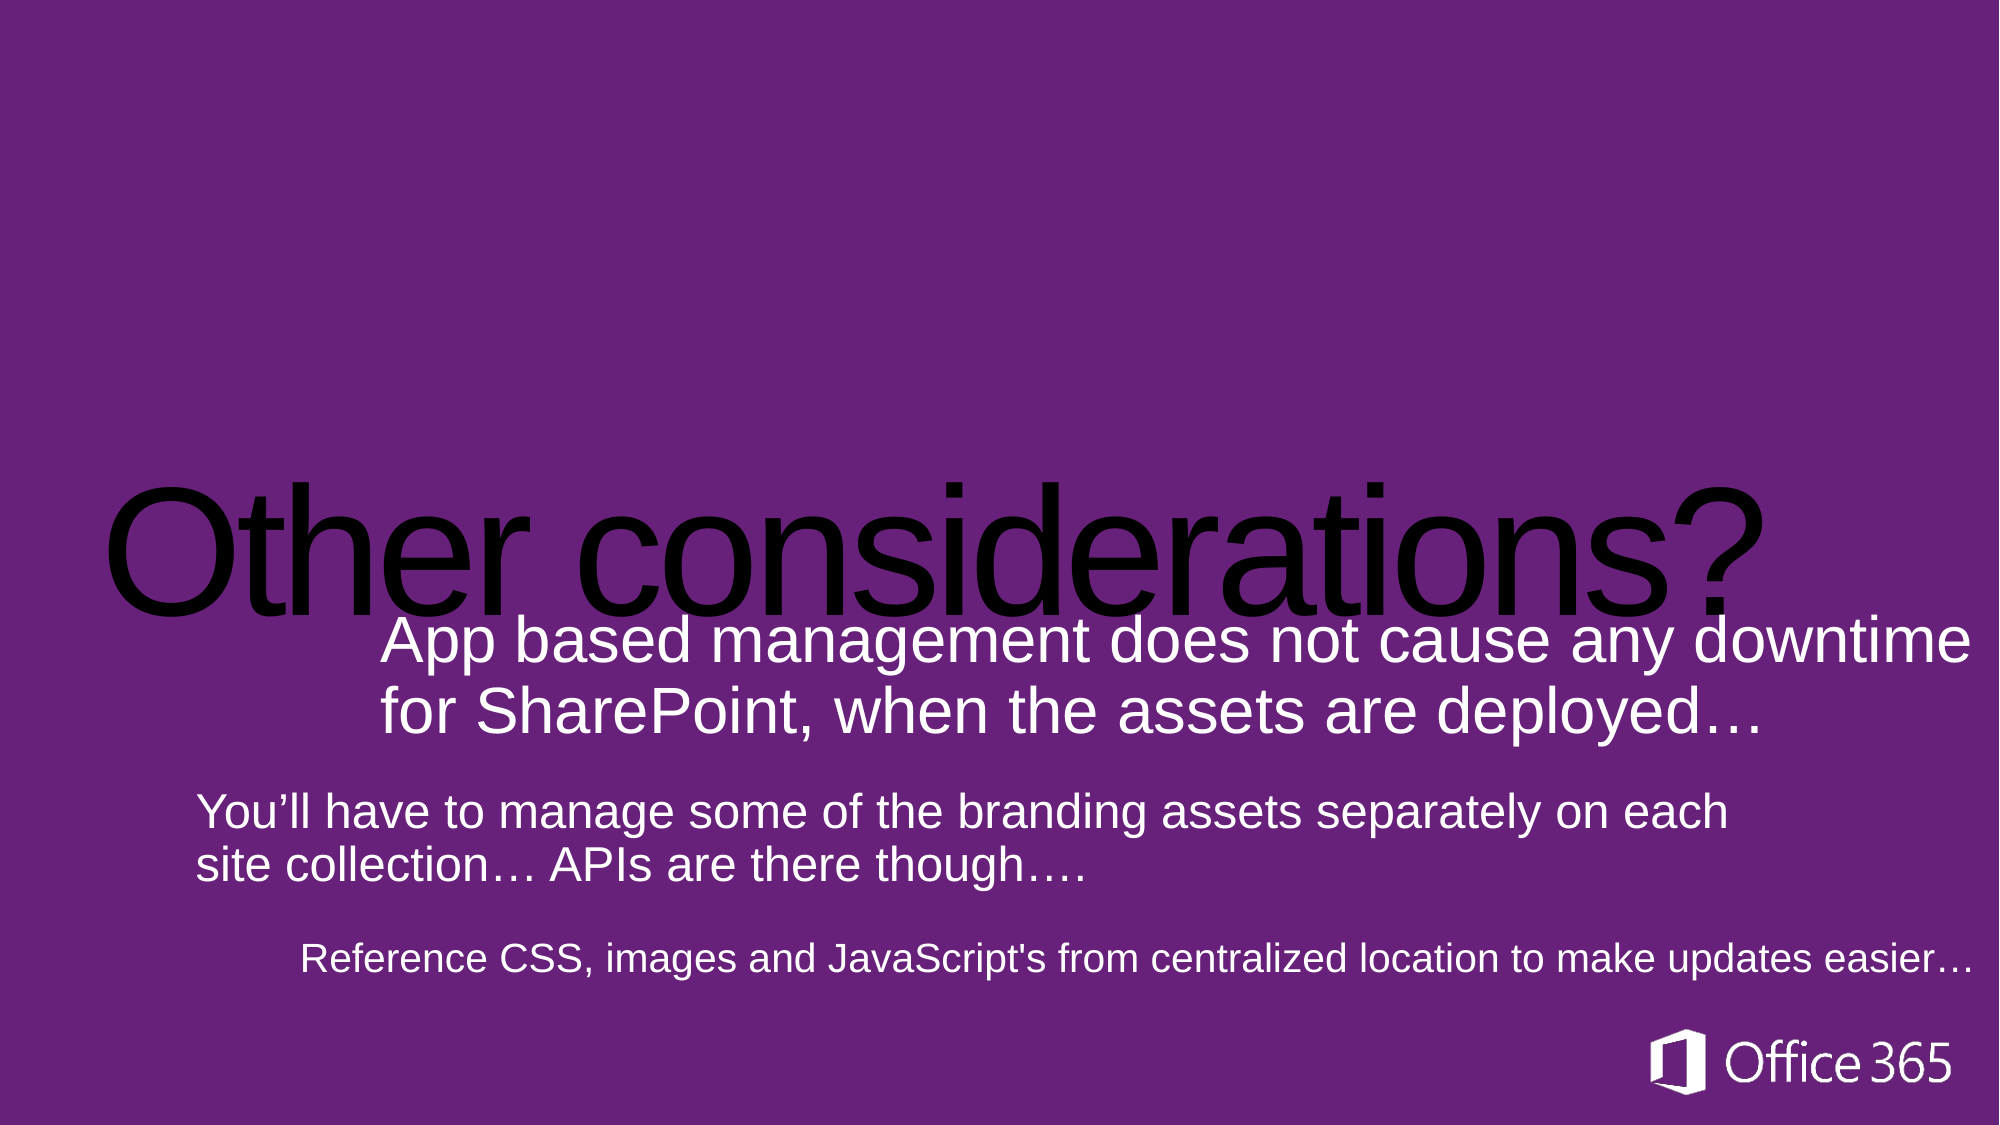

# Other considerations?
App based management does not cause any downtime for SharePoint, when the assets are deployed…
You’ll have to manage some of the branding assets separately on each site collection… APIs are there though….
Reference CSS, images and JavaScript's from centralized location to make updates easier…